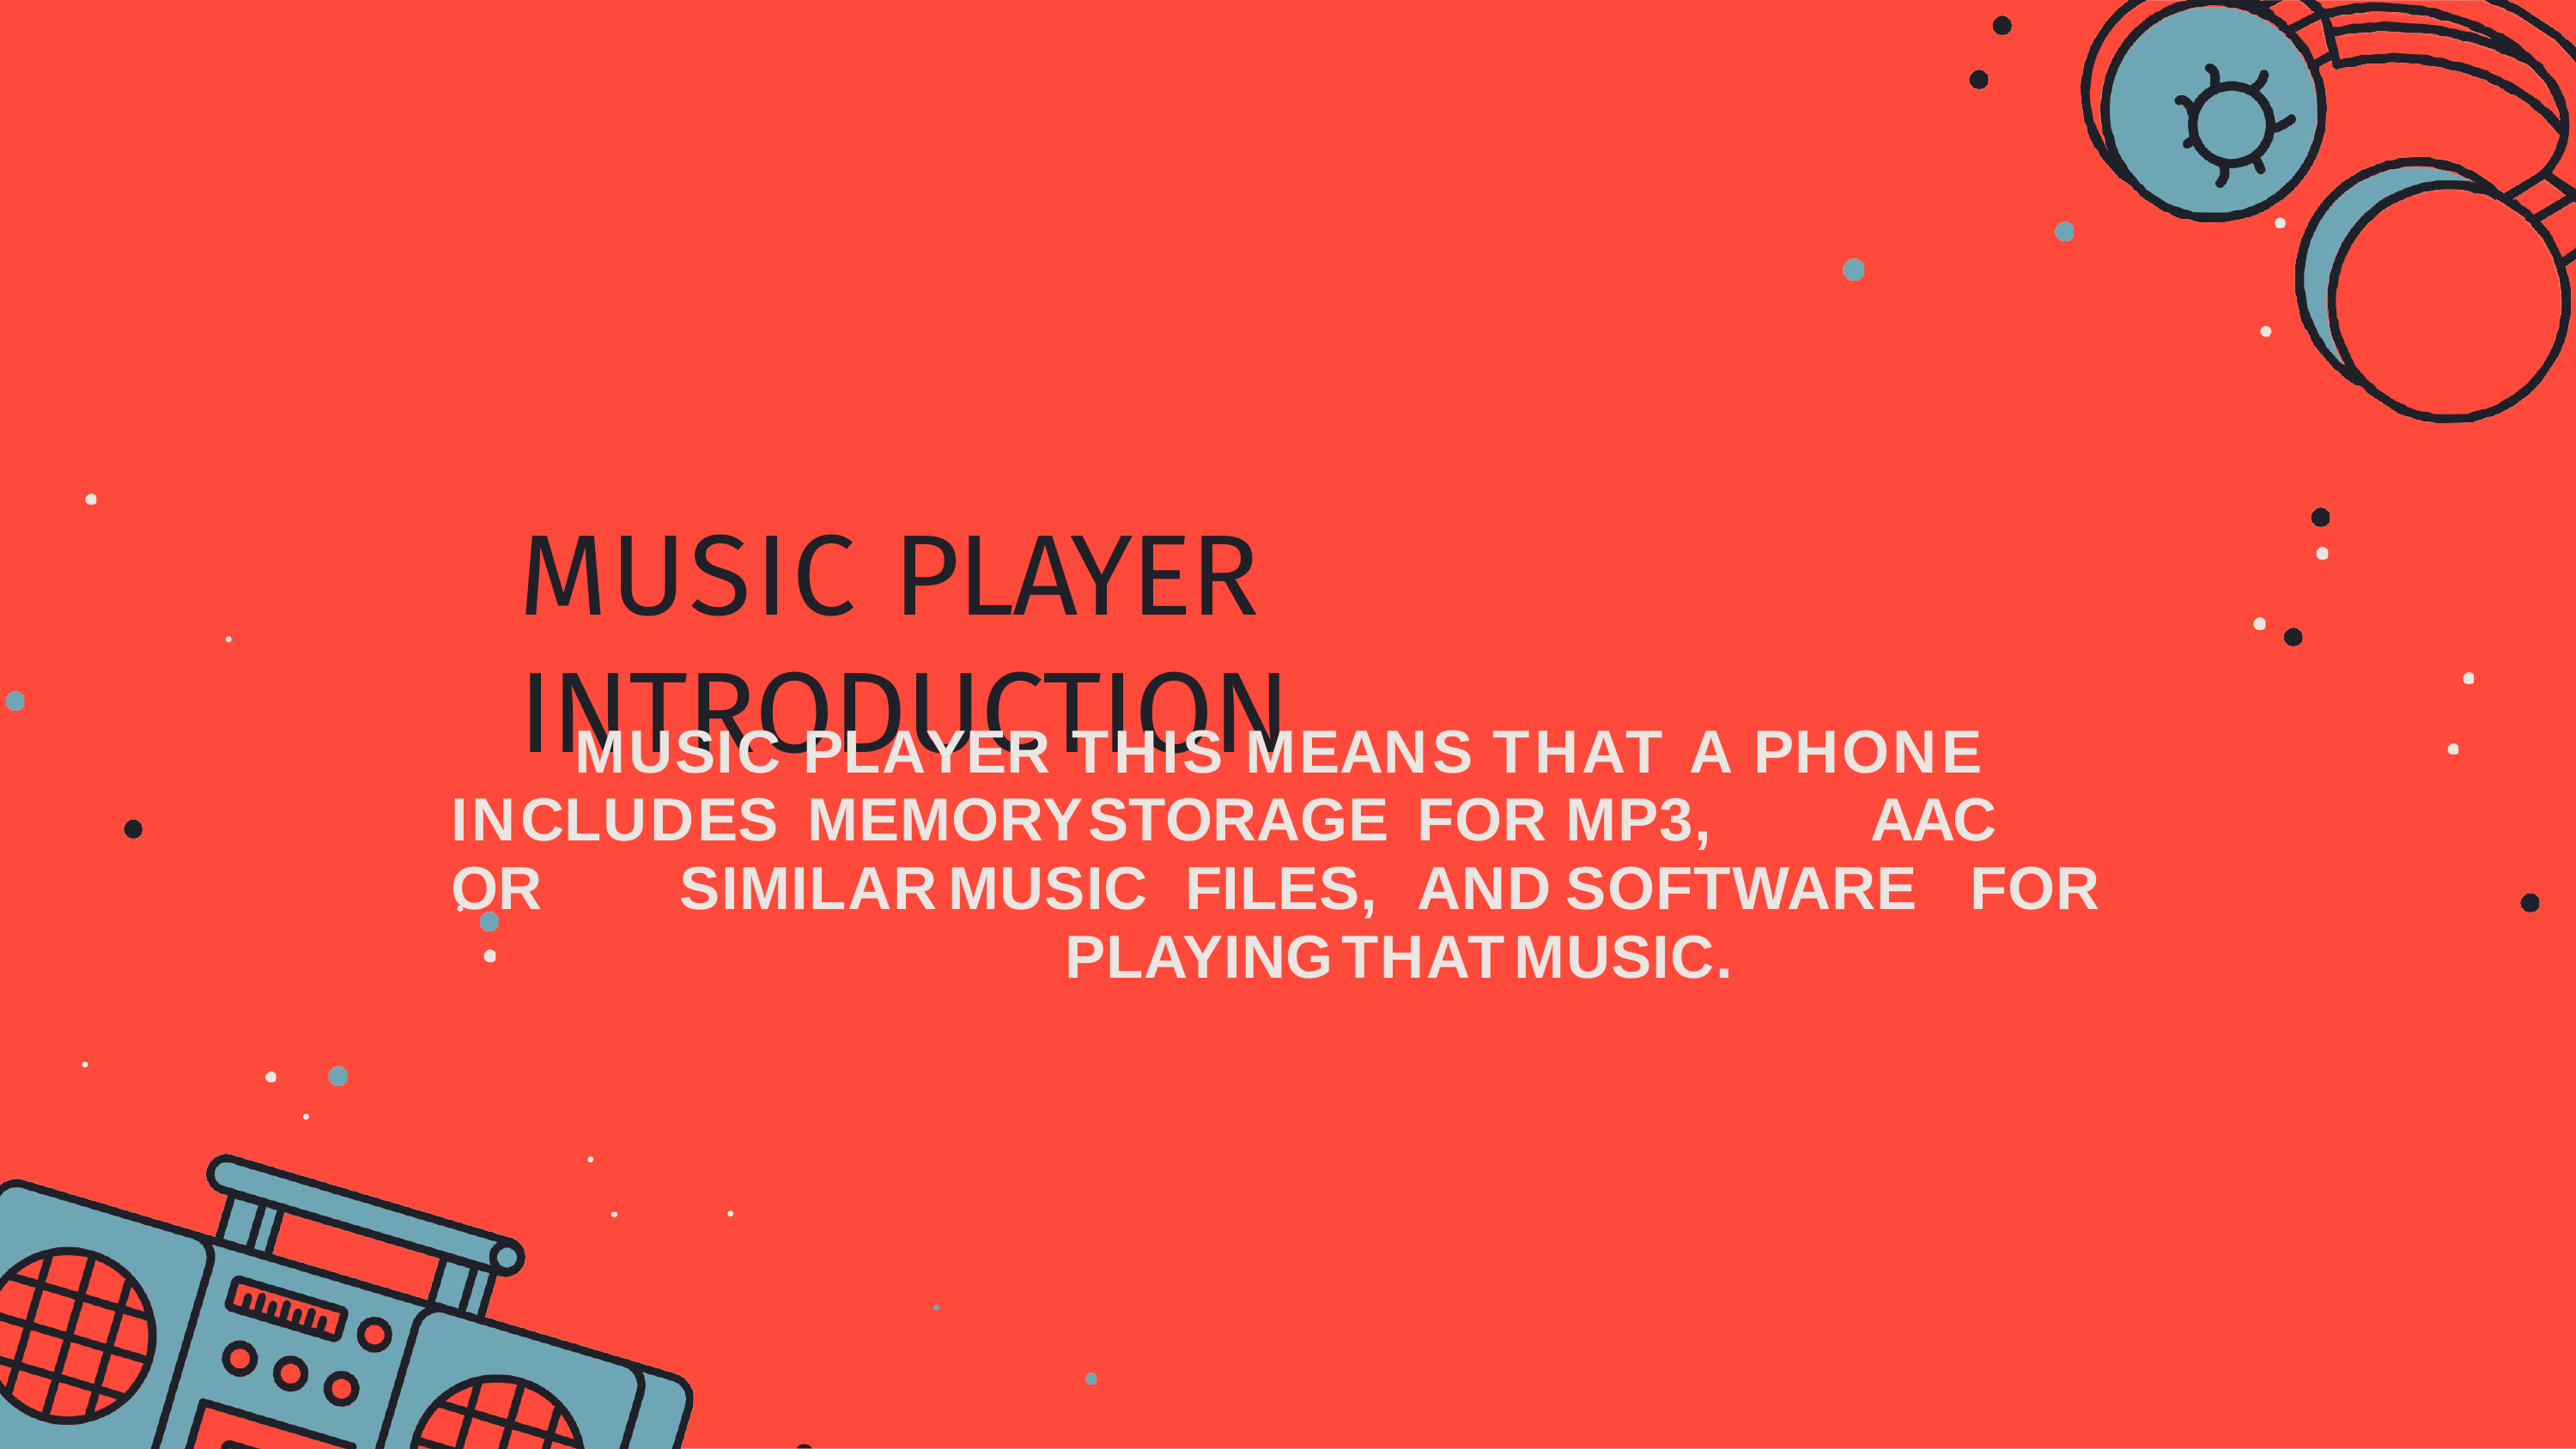

# MUSIC PLAYER INTRODUCTION

MUSIC		PLAYER	THIS	MEANS	THAT	A	PHONE		INCLUDES  MEMORY	STORAGE	FOR	MP3,	AAC	OR		SIMILAR	MUSIC  FILES,	AND	SOFTWARE	FOR		PLAYING	THAT	MUSIC.